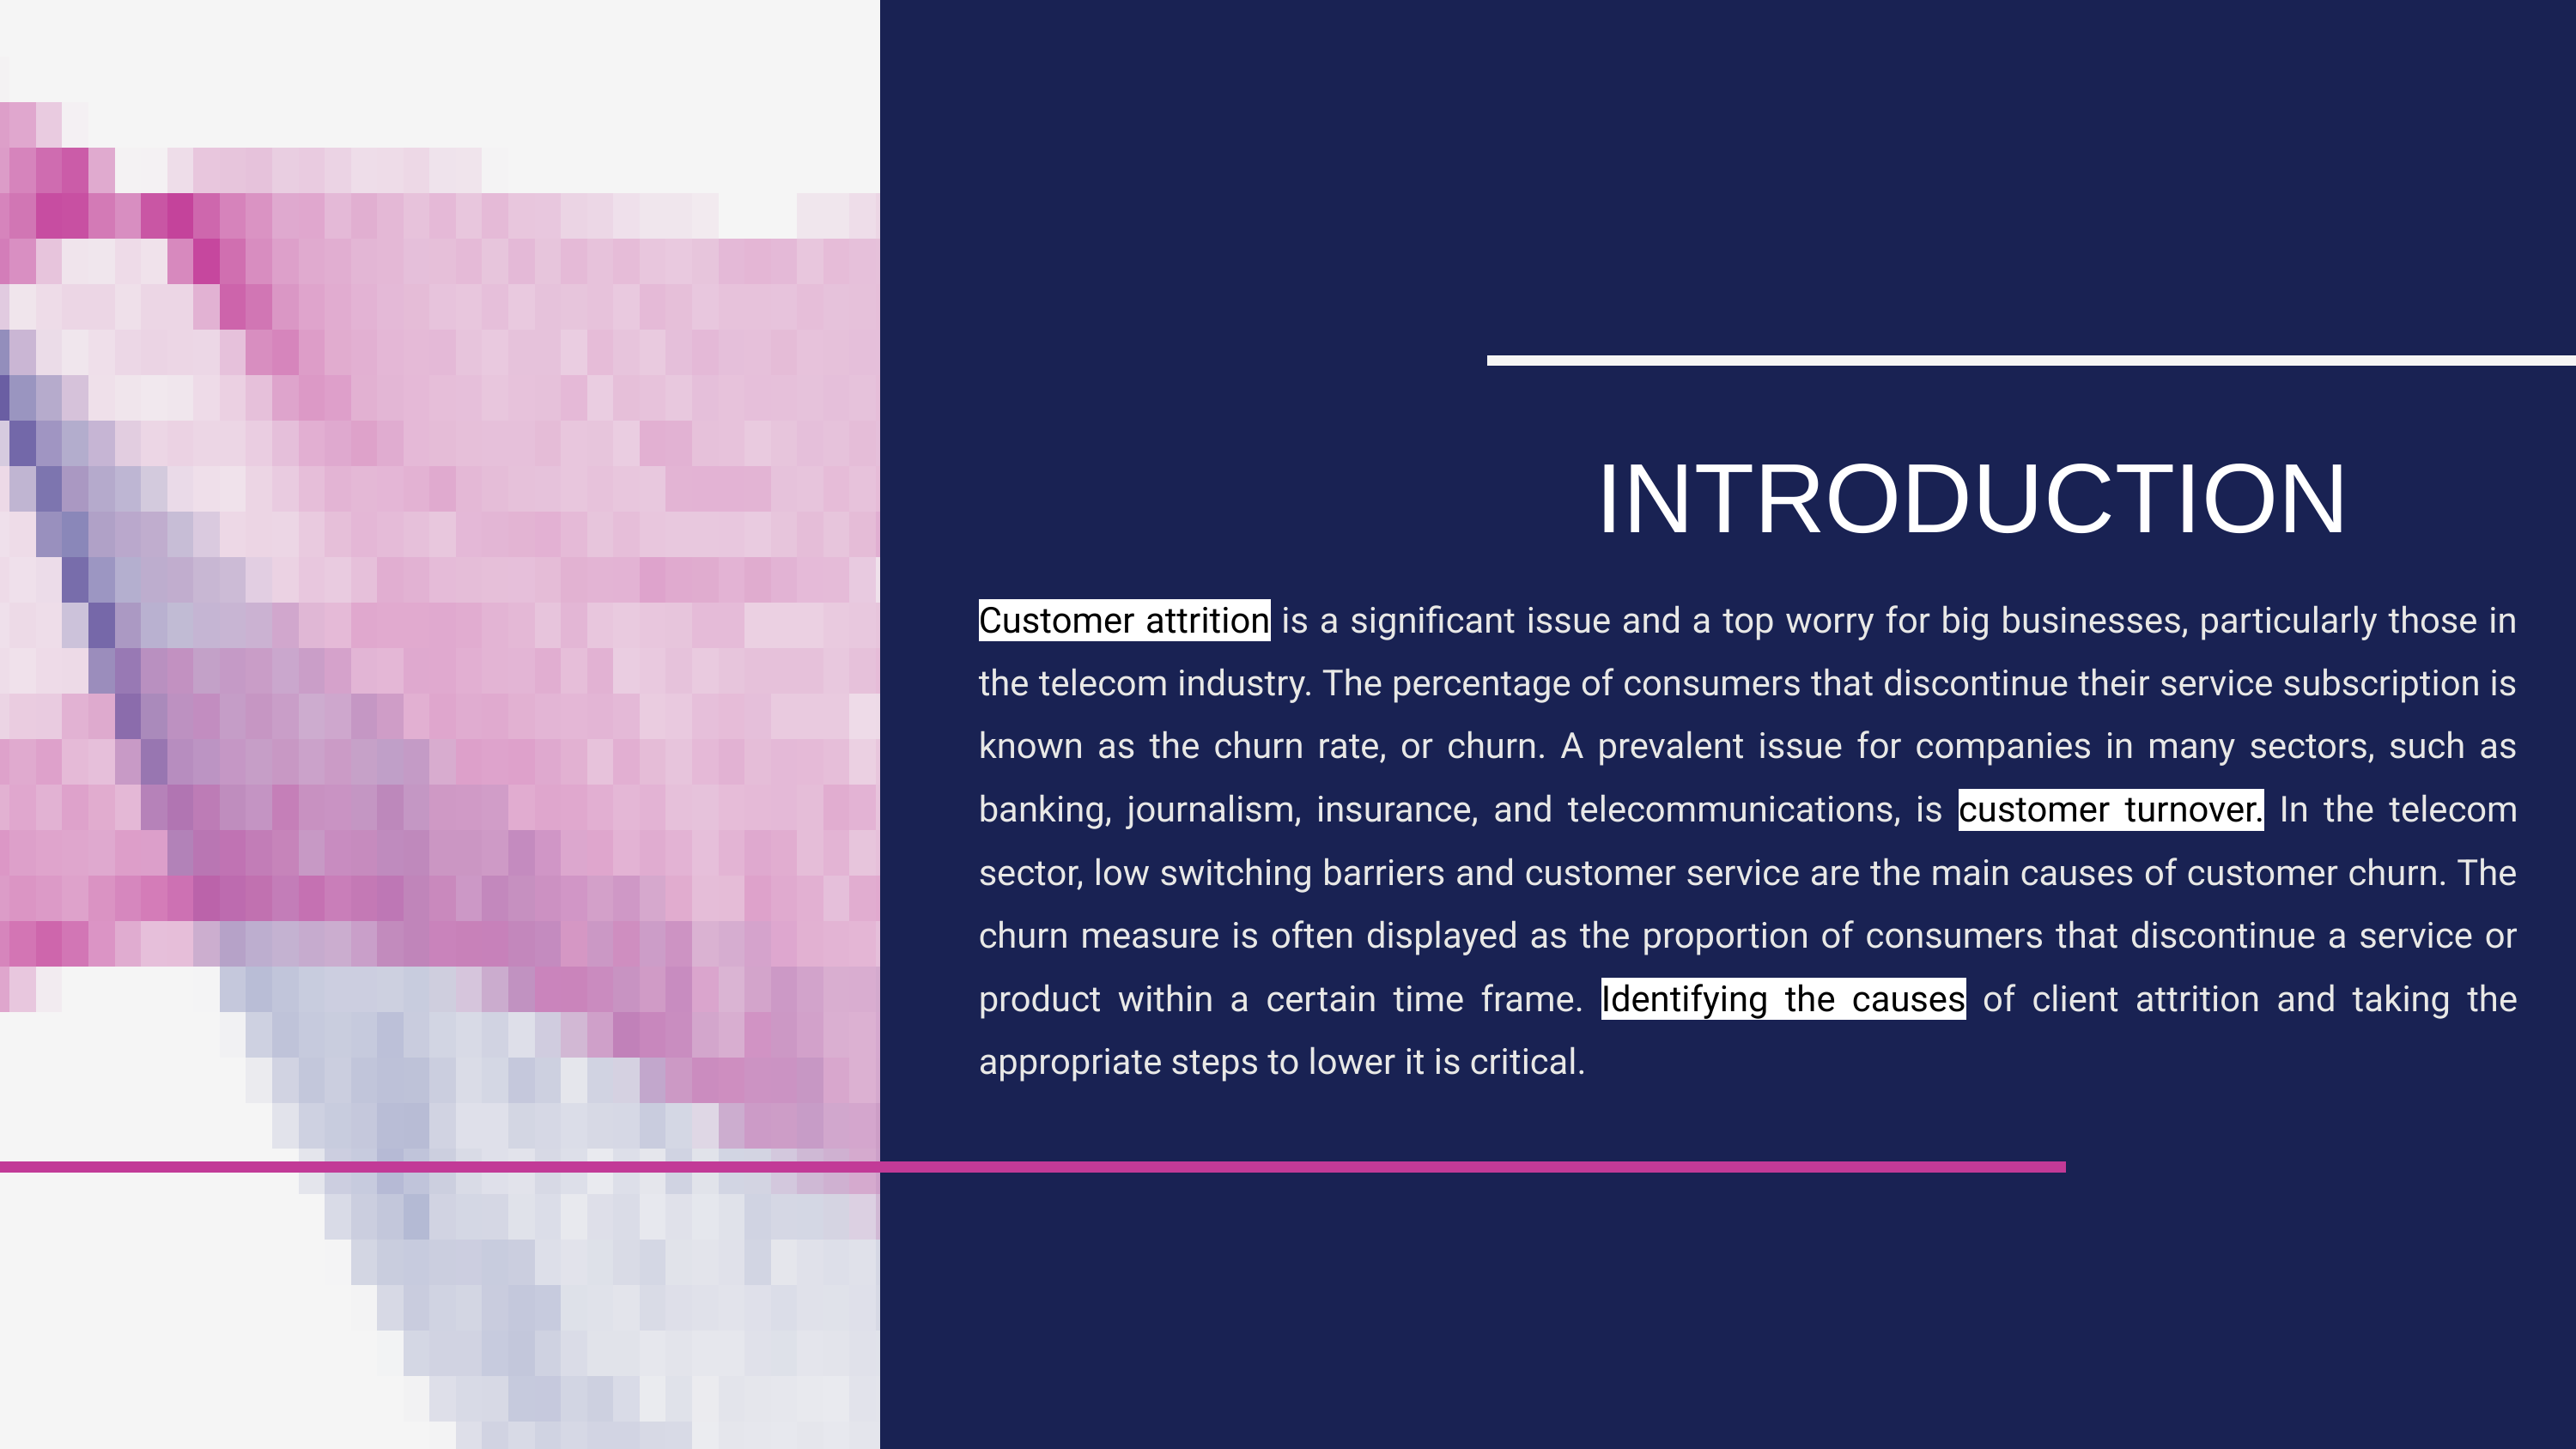

INTRODUCTION
Customer attrition is a significant issue and a top worry for big businesses, particularly those in the telecom industry. The percentage of consumers that discontinue their service subscription is known as the churn rate, or churn. A prevalent issue for companies in many sectors, such as banking, journalism, insurance, and telecommunications, is customer turnover. In the telecom sector, low switching barriers and customer service are the main causes of customer churn. The churn measure is often displayed as the proportion of consumers that discontinue a service or product within a certain time frame. Identifying the causes of client attrition and taking the appropriate steps to lower it is critical.